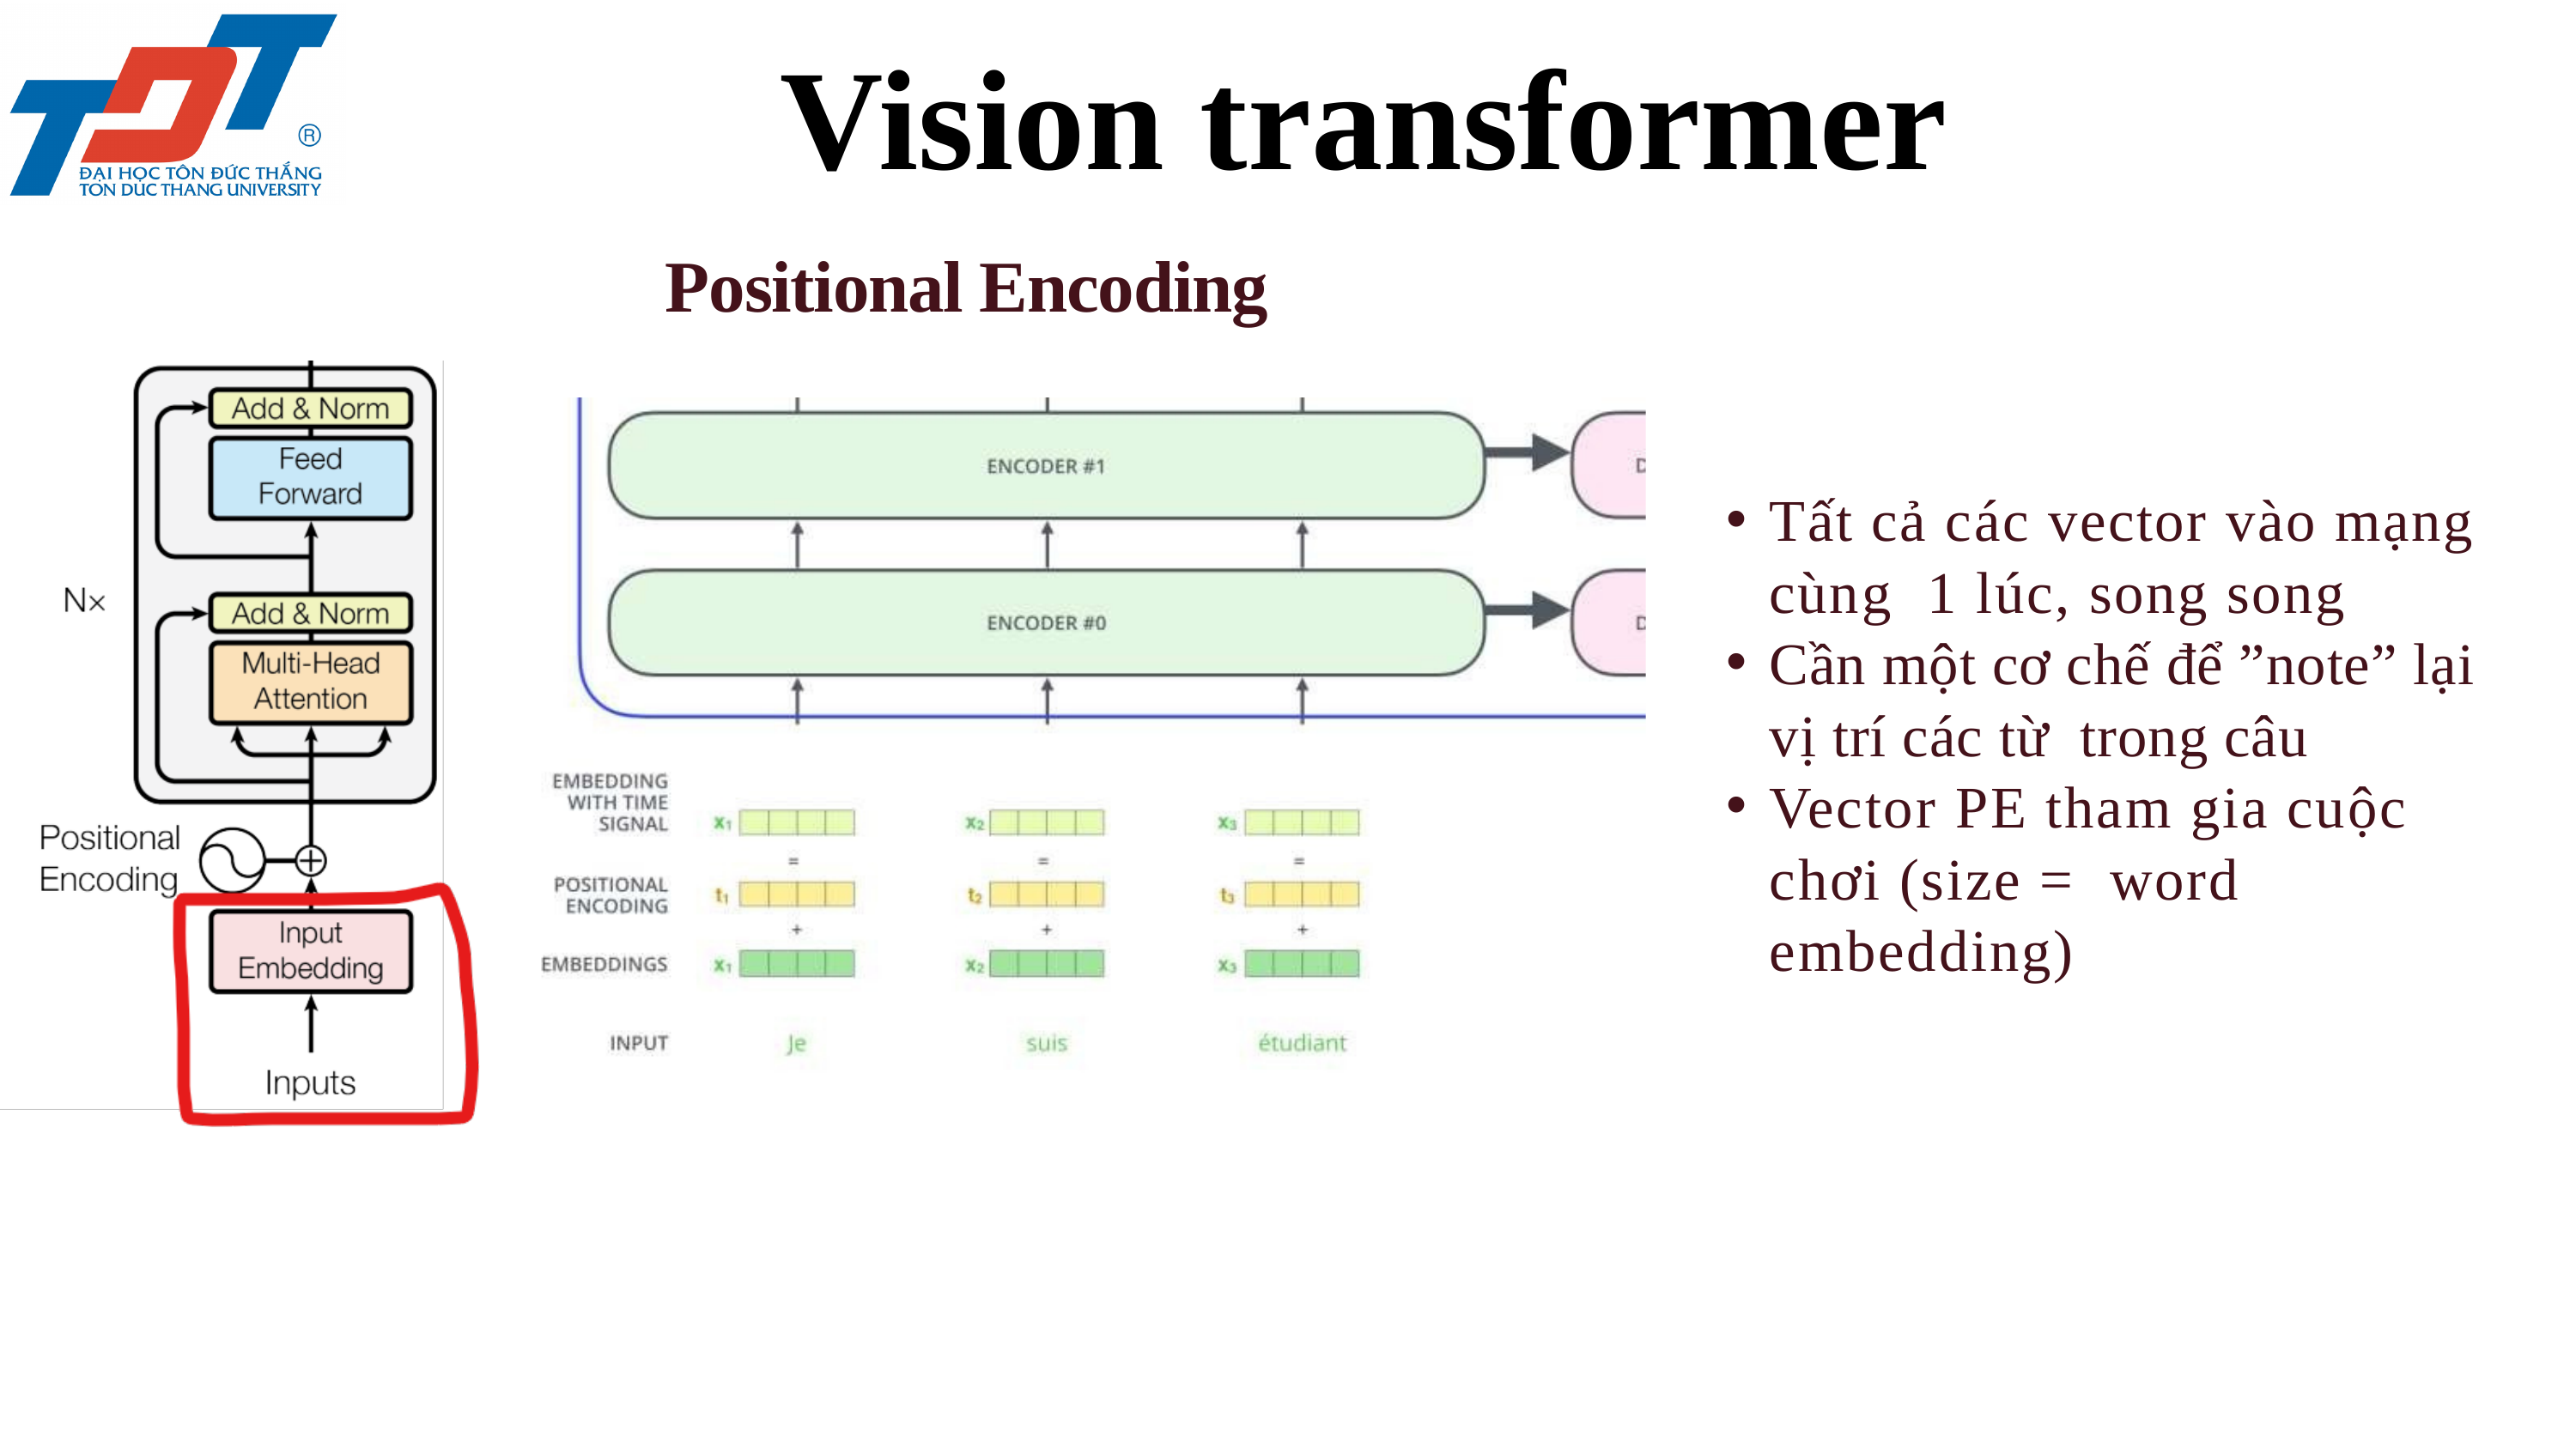

Vision transformer
Positional Encoding

Tất cả các vector vào mạng cùng  1 lúc, song song
Cần một cơ chế để ”note” lại vị trí các từ  trong câu
Vector PE tham gia cuộc chơi (size =  word embedding)